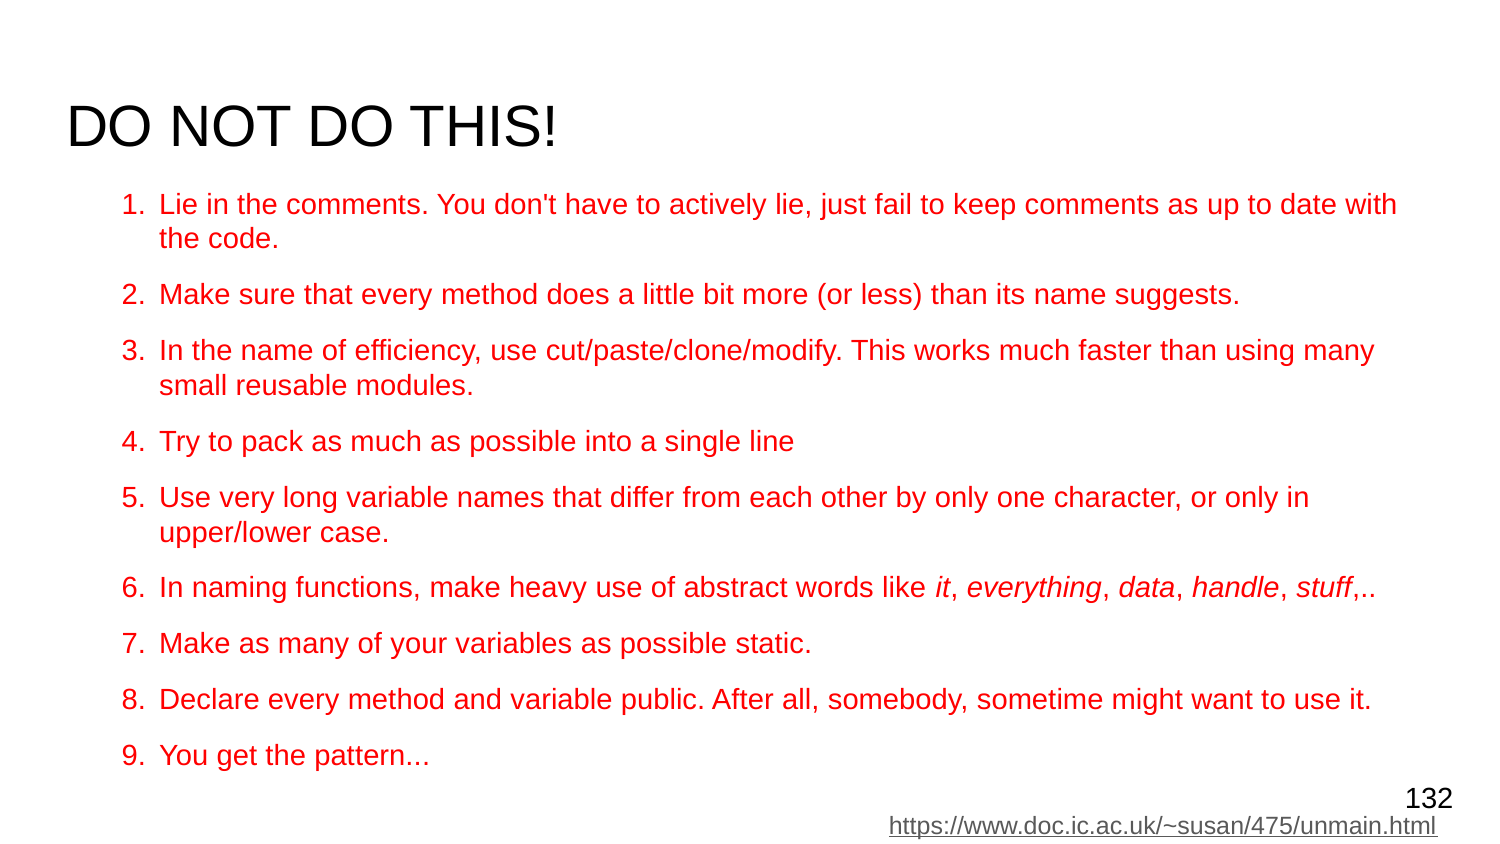

# DO NOT DO THIS!
Lie in the comments. You don't have to actively lie, just fail to keep comments as up to date with the code.
Make sure that every method does a little bit more (or less) than its name suggests.
In the name of efficiency, use cut/paste/clone/modify. This works much faster than using many small reusable modules.
Try to pack as much as possible into a single line
Use very long variable names that differ from each other by only one character, or only in upper/lower case.
In naming functions, make heavy use of abstract words like it, everything, data, handle, stuff,..
Make as many of your variables as possible static.
Declare every method and variable public. After all, somebody, sometime might want to use it.
You get the pattern...
132
https://www.doc.ic.ac.uk/~susan/475/unmain.html